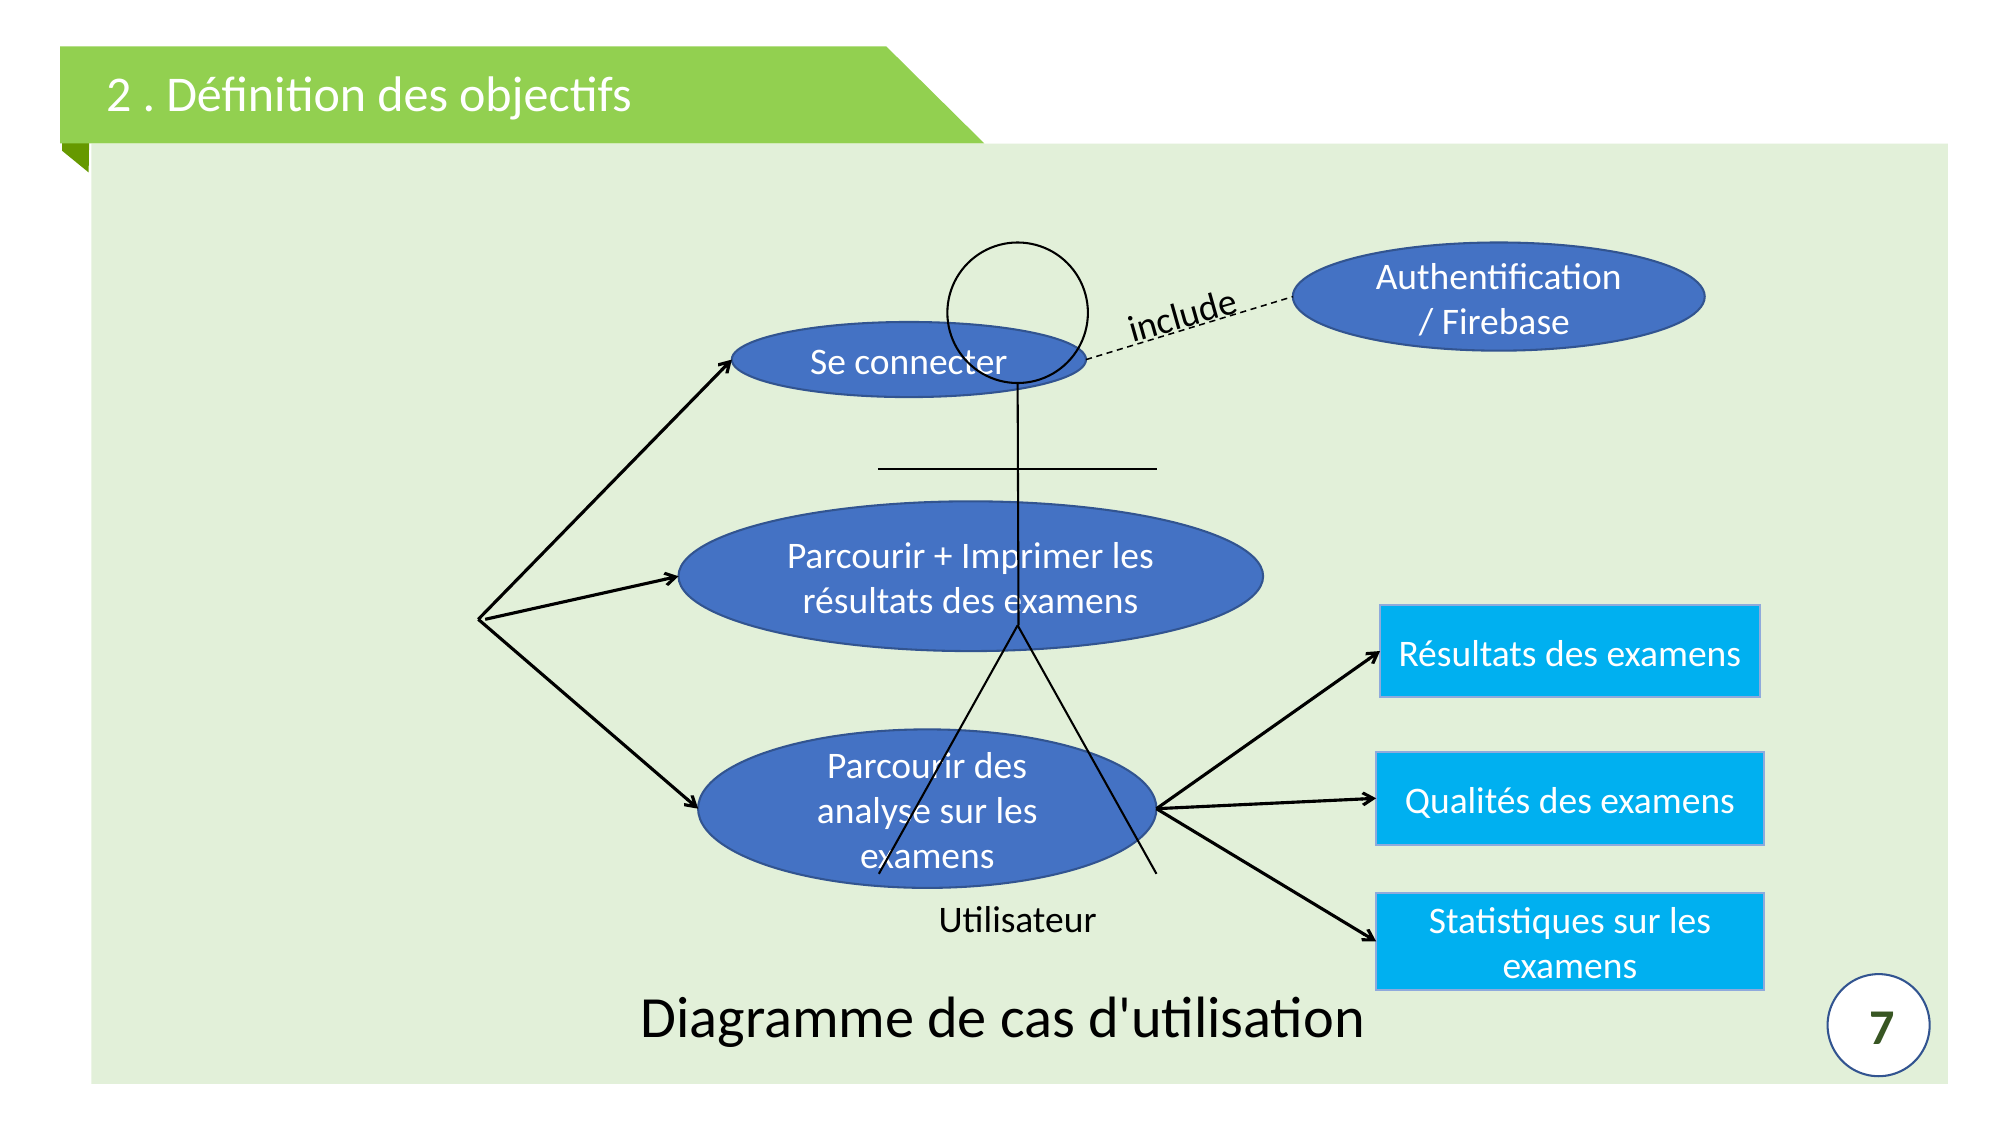

2 . Définition des objectifs

7

Utilisateur
Authentification / Firebase
include
Se connecter
Parcourir + Imprimer les résultats des examens
Résultats des examens
Parcourir des analyse sur les examens
Qualités des examens
Statistiques sur les examens
Diagramme de cas d'utilisation